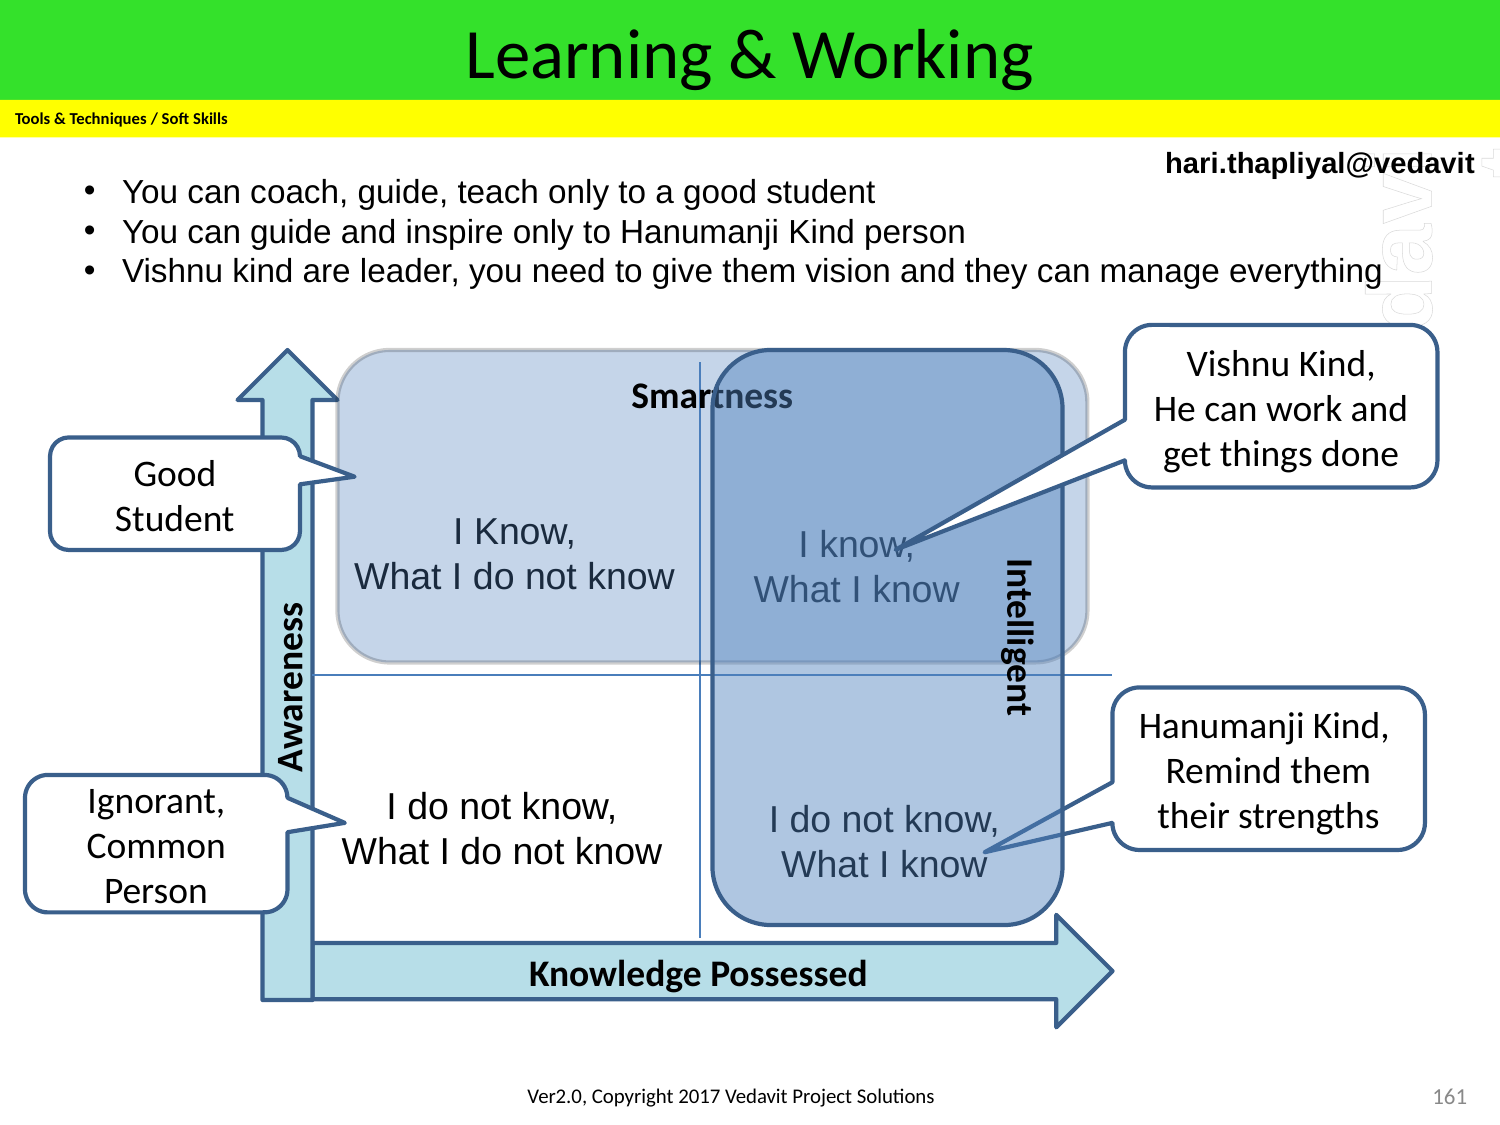

# Learning & Working
Tools & Techniques / Soft Skills
hari.thapliyal@vedavit
You can coach, guide, teach only to a good student
You can guide and inspire only to Hanumanji Kind person
Vishnu kind are leader, you need to give them vision and they can manage everything
Vishnu Kind,
He can work and get things done
Awareness
Smartness

Intelligent

Good Student
I Know,
What I do not know
I know,
What I know
Hanumanji Kind,
Remind them their strengths
Ignorant,
Common Person
I do not know,
What I do not know
I do not know,
What I know
Knowledge Possessed
161